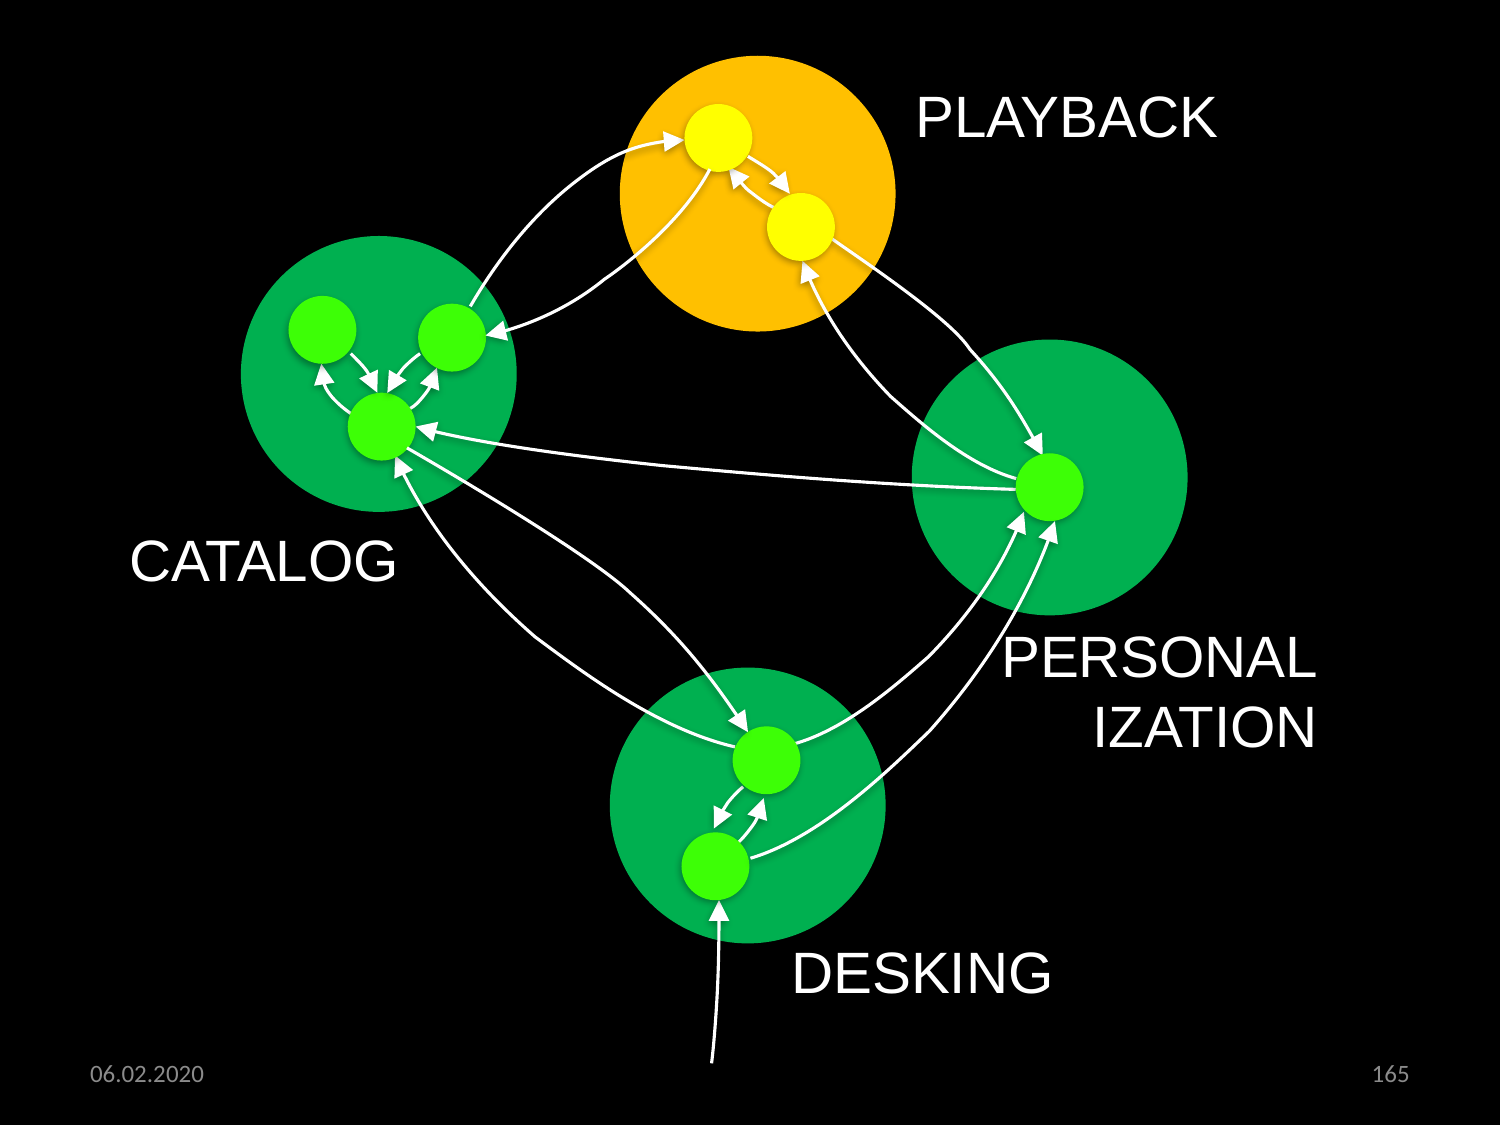

PLAYBACK

CATALOG

PERSONAL
IZATION

DESKING
06.02.2020
165